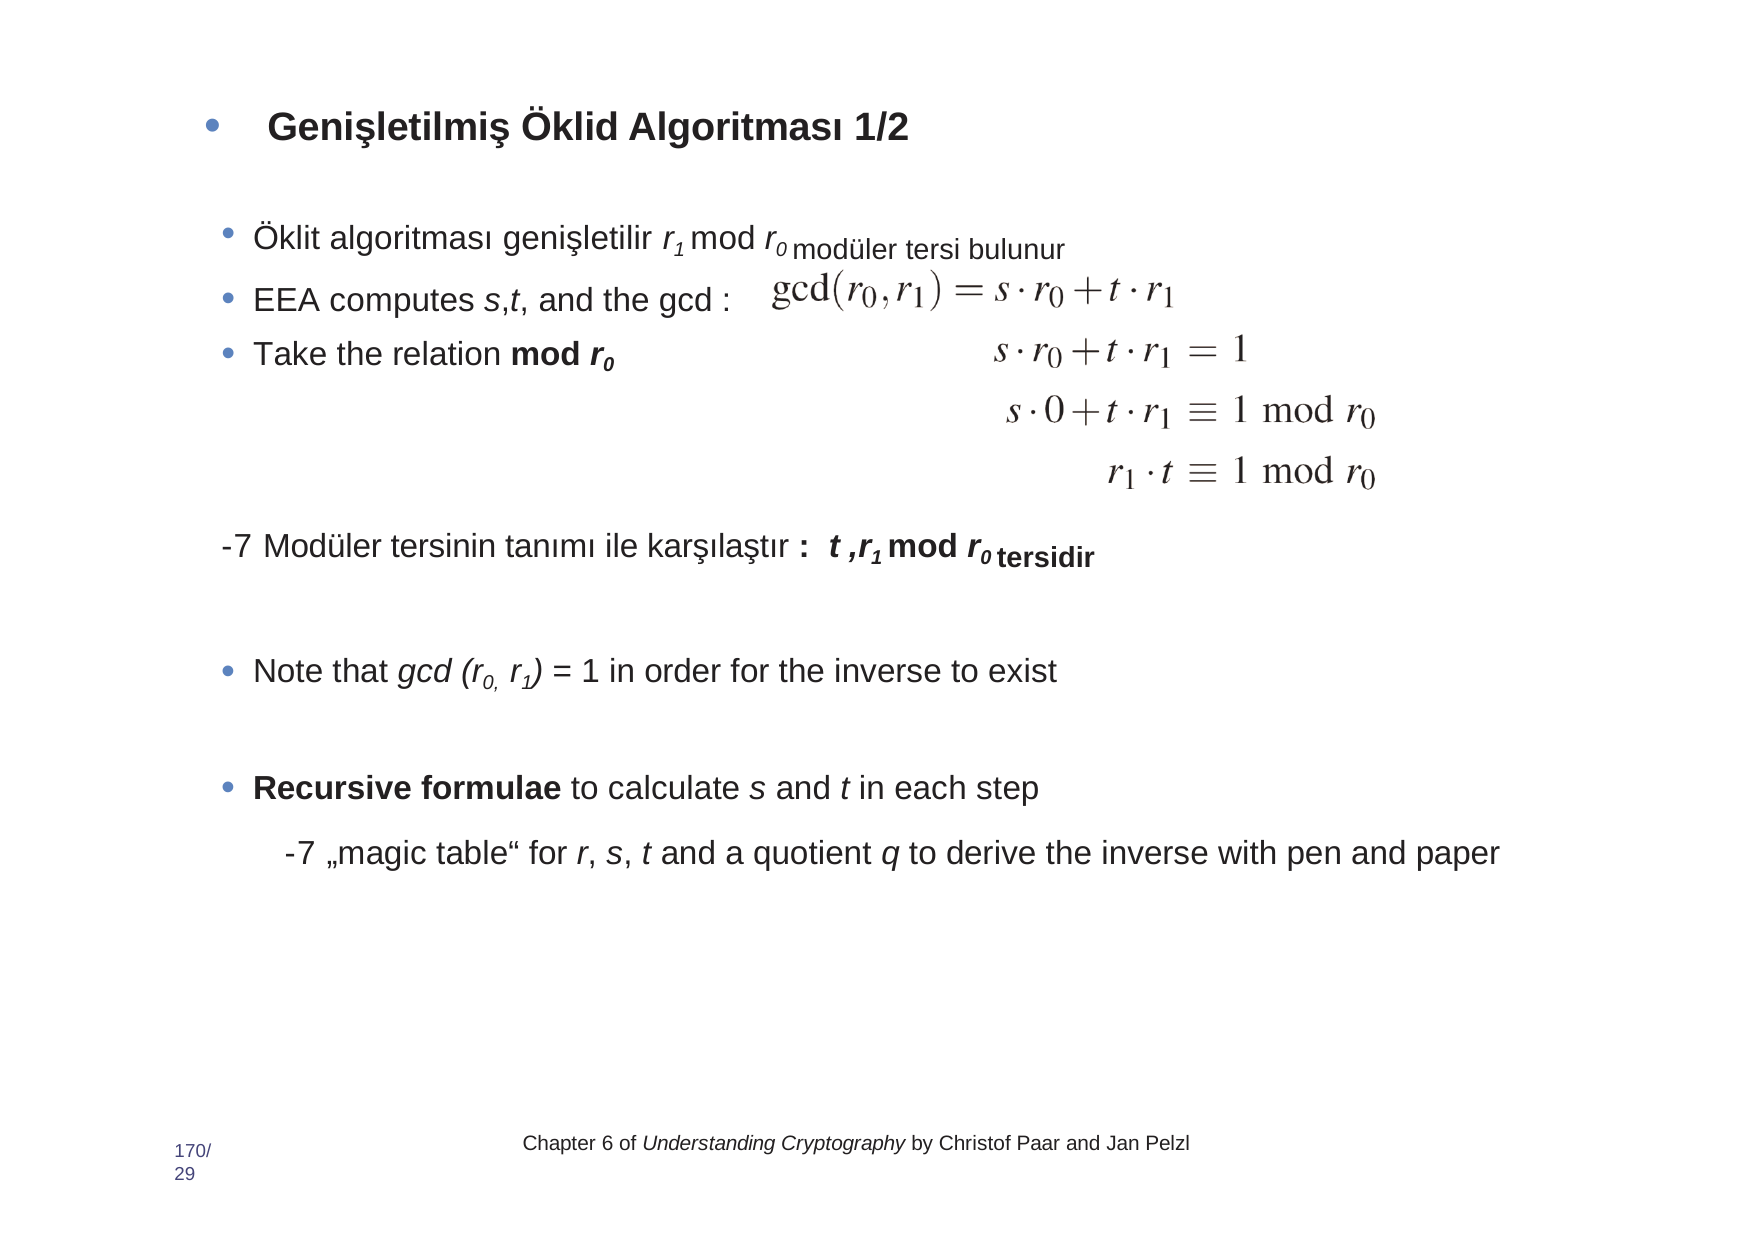

Genişletilmiş Öklid Algoritması 1/2
Öklit algoritması genişletilir r1 mod r0 modüler tersi bulunur

EEA computes s,t, and the gcd :

Take the relation mod r0

-7 Modüler tersinin tanımı ile karşılaştır :  t ,r1 mod r0 tersidir

Note that gcd (r0,  r1) = 1 in order for the inverse to exist

Recursive formulae to calculate s and t in each step
-7 „magic table“ for r, s, t and a quotient q to derive the inverse with pen and paper
Chapter 6 of Understanding Cryptography by Christof Paar and Jan Pelzl
170/29